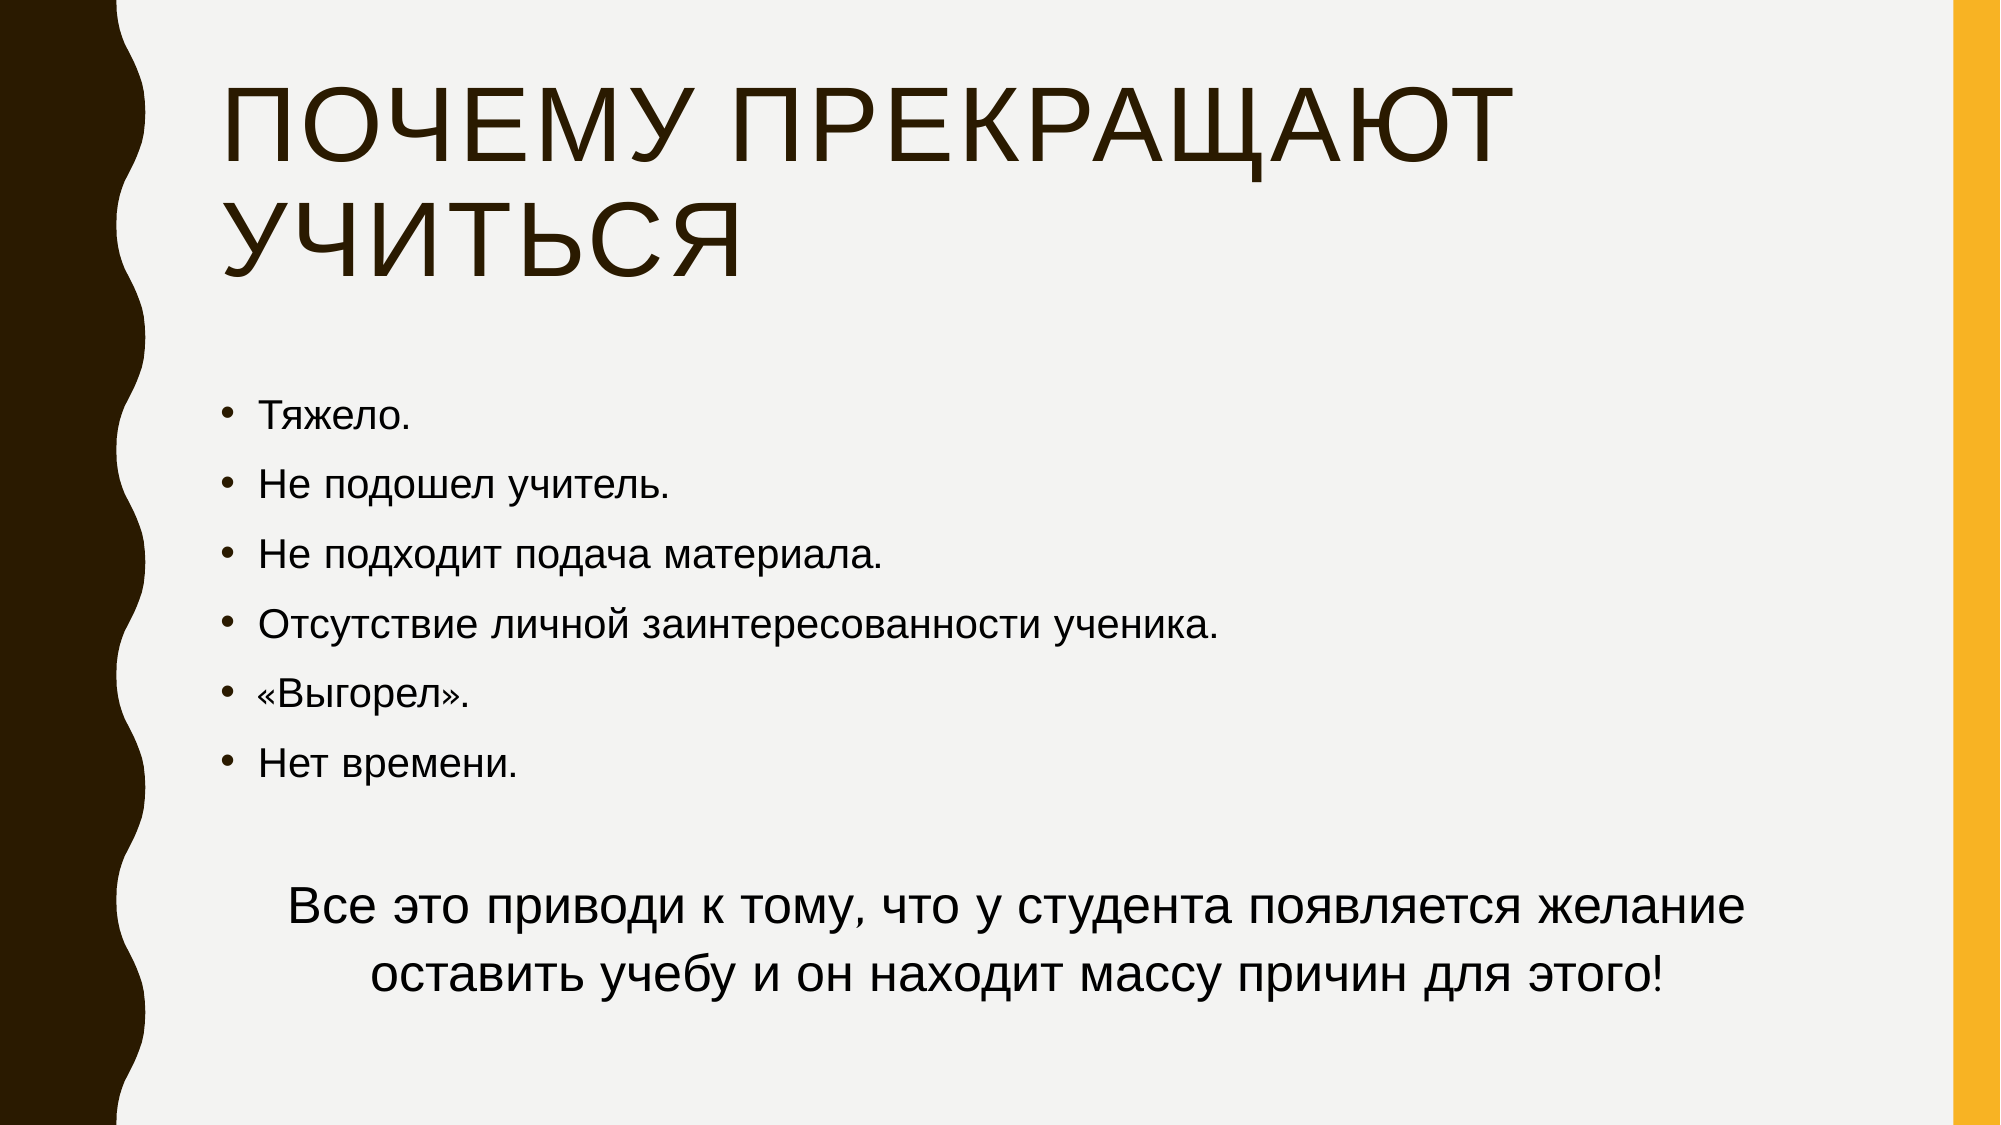

# Почему прекращают учиться
Тяжело.
Не подошел учитель.
Не подходит подача материала.
Отсутствие личной заинтересованности ученика.
«Выгорел».
Нет времени.
Все это приводи к тому, что у студента появляется желание оставить учебу и он находит массу причин для этого!